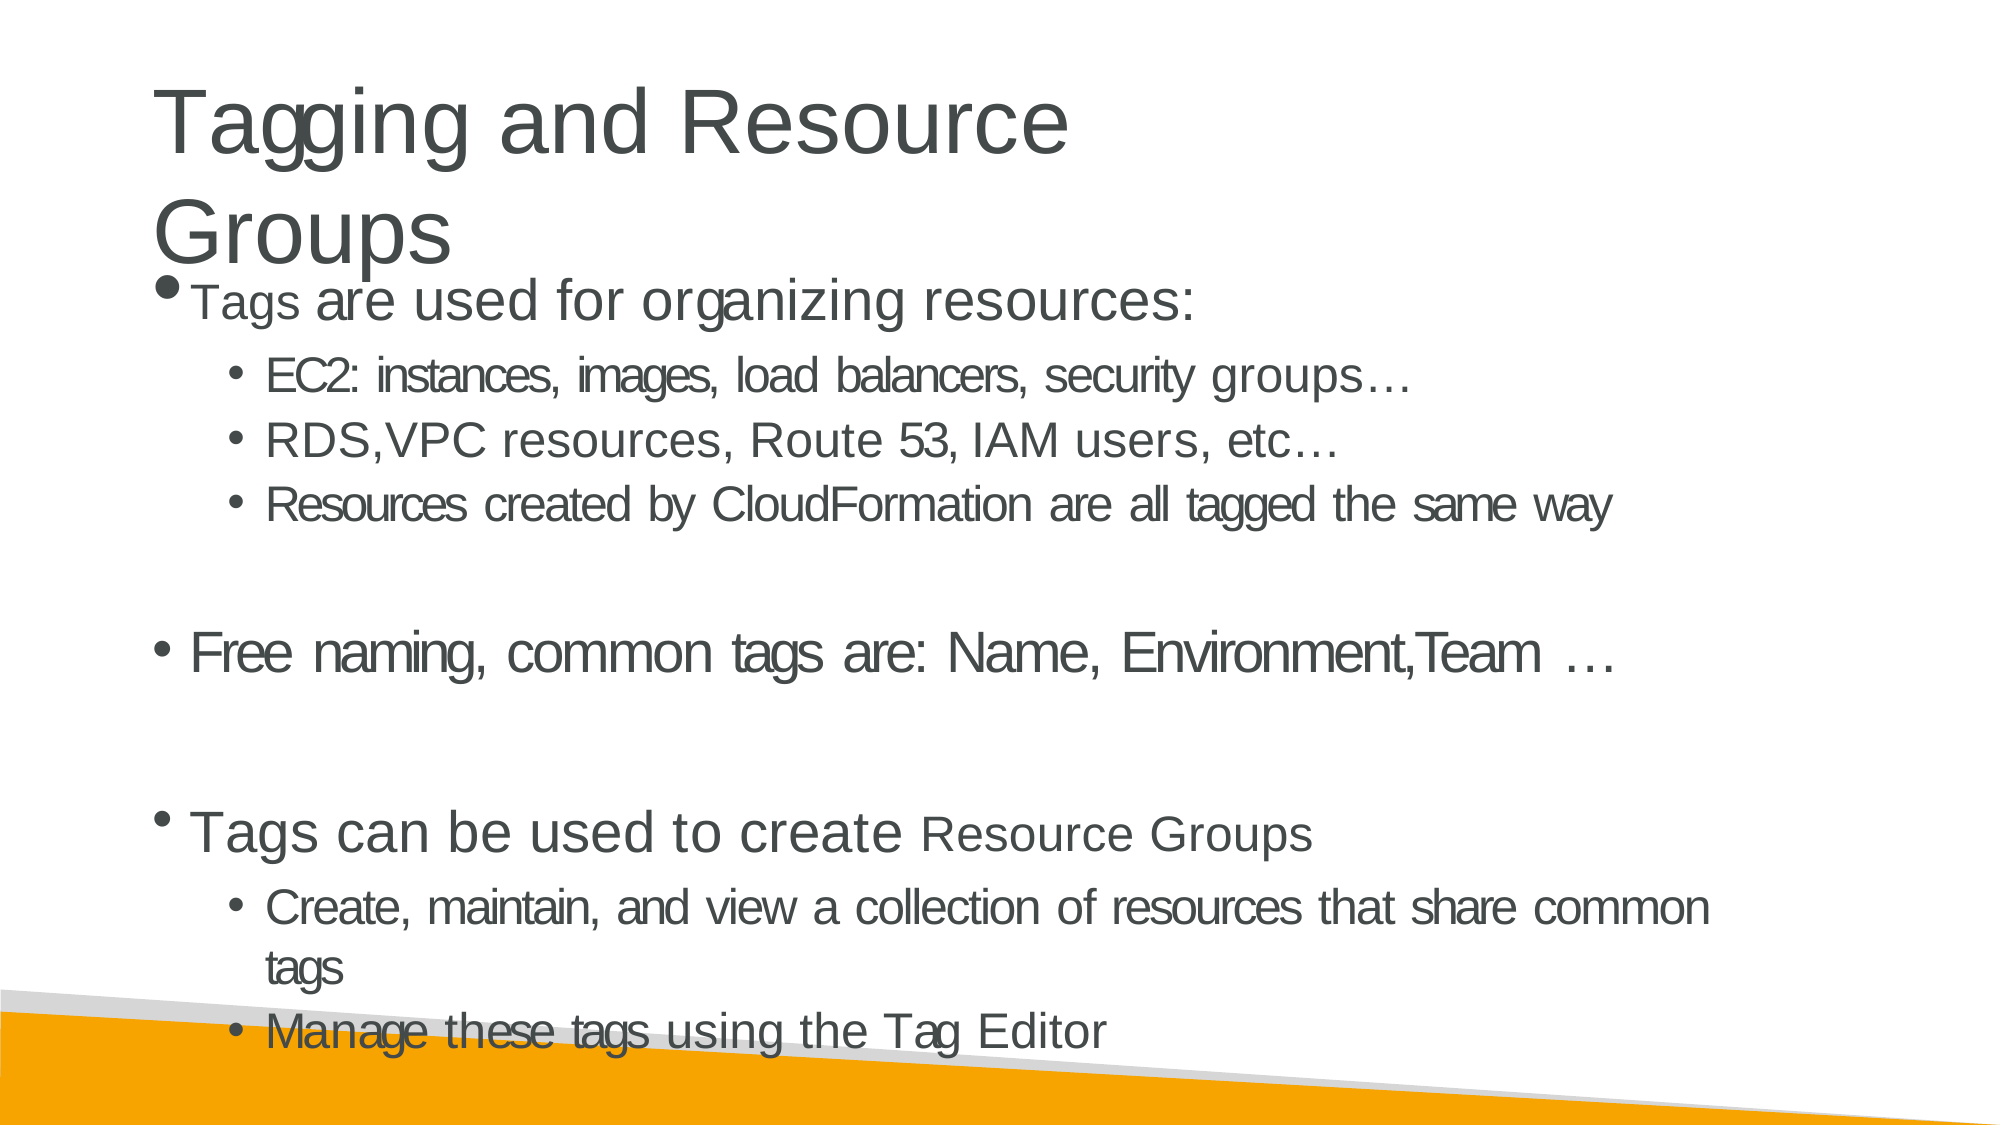

# Tagging and Resource Groups
Tags are used for organizing resources:
EC2: instances, images, load balancers, security groups…
RDS,VPC resources, Route 53, IAM users, etc…
Resources created by CloudFormation are all tagged the same way

Free naming, common tags are: Name, Environment,Team …

Tags can be used to create Resource Groups
Create, maintain, and view a collection of resources that share common tags
Manage these tags using the Tag Editor